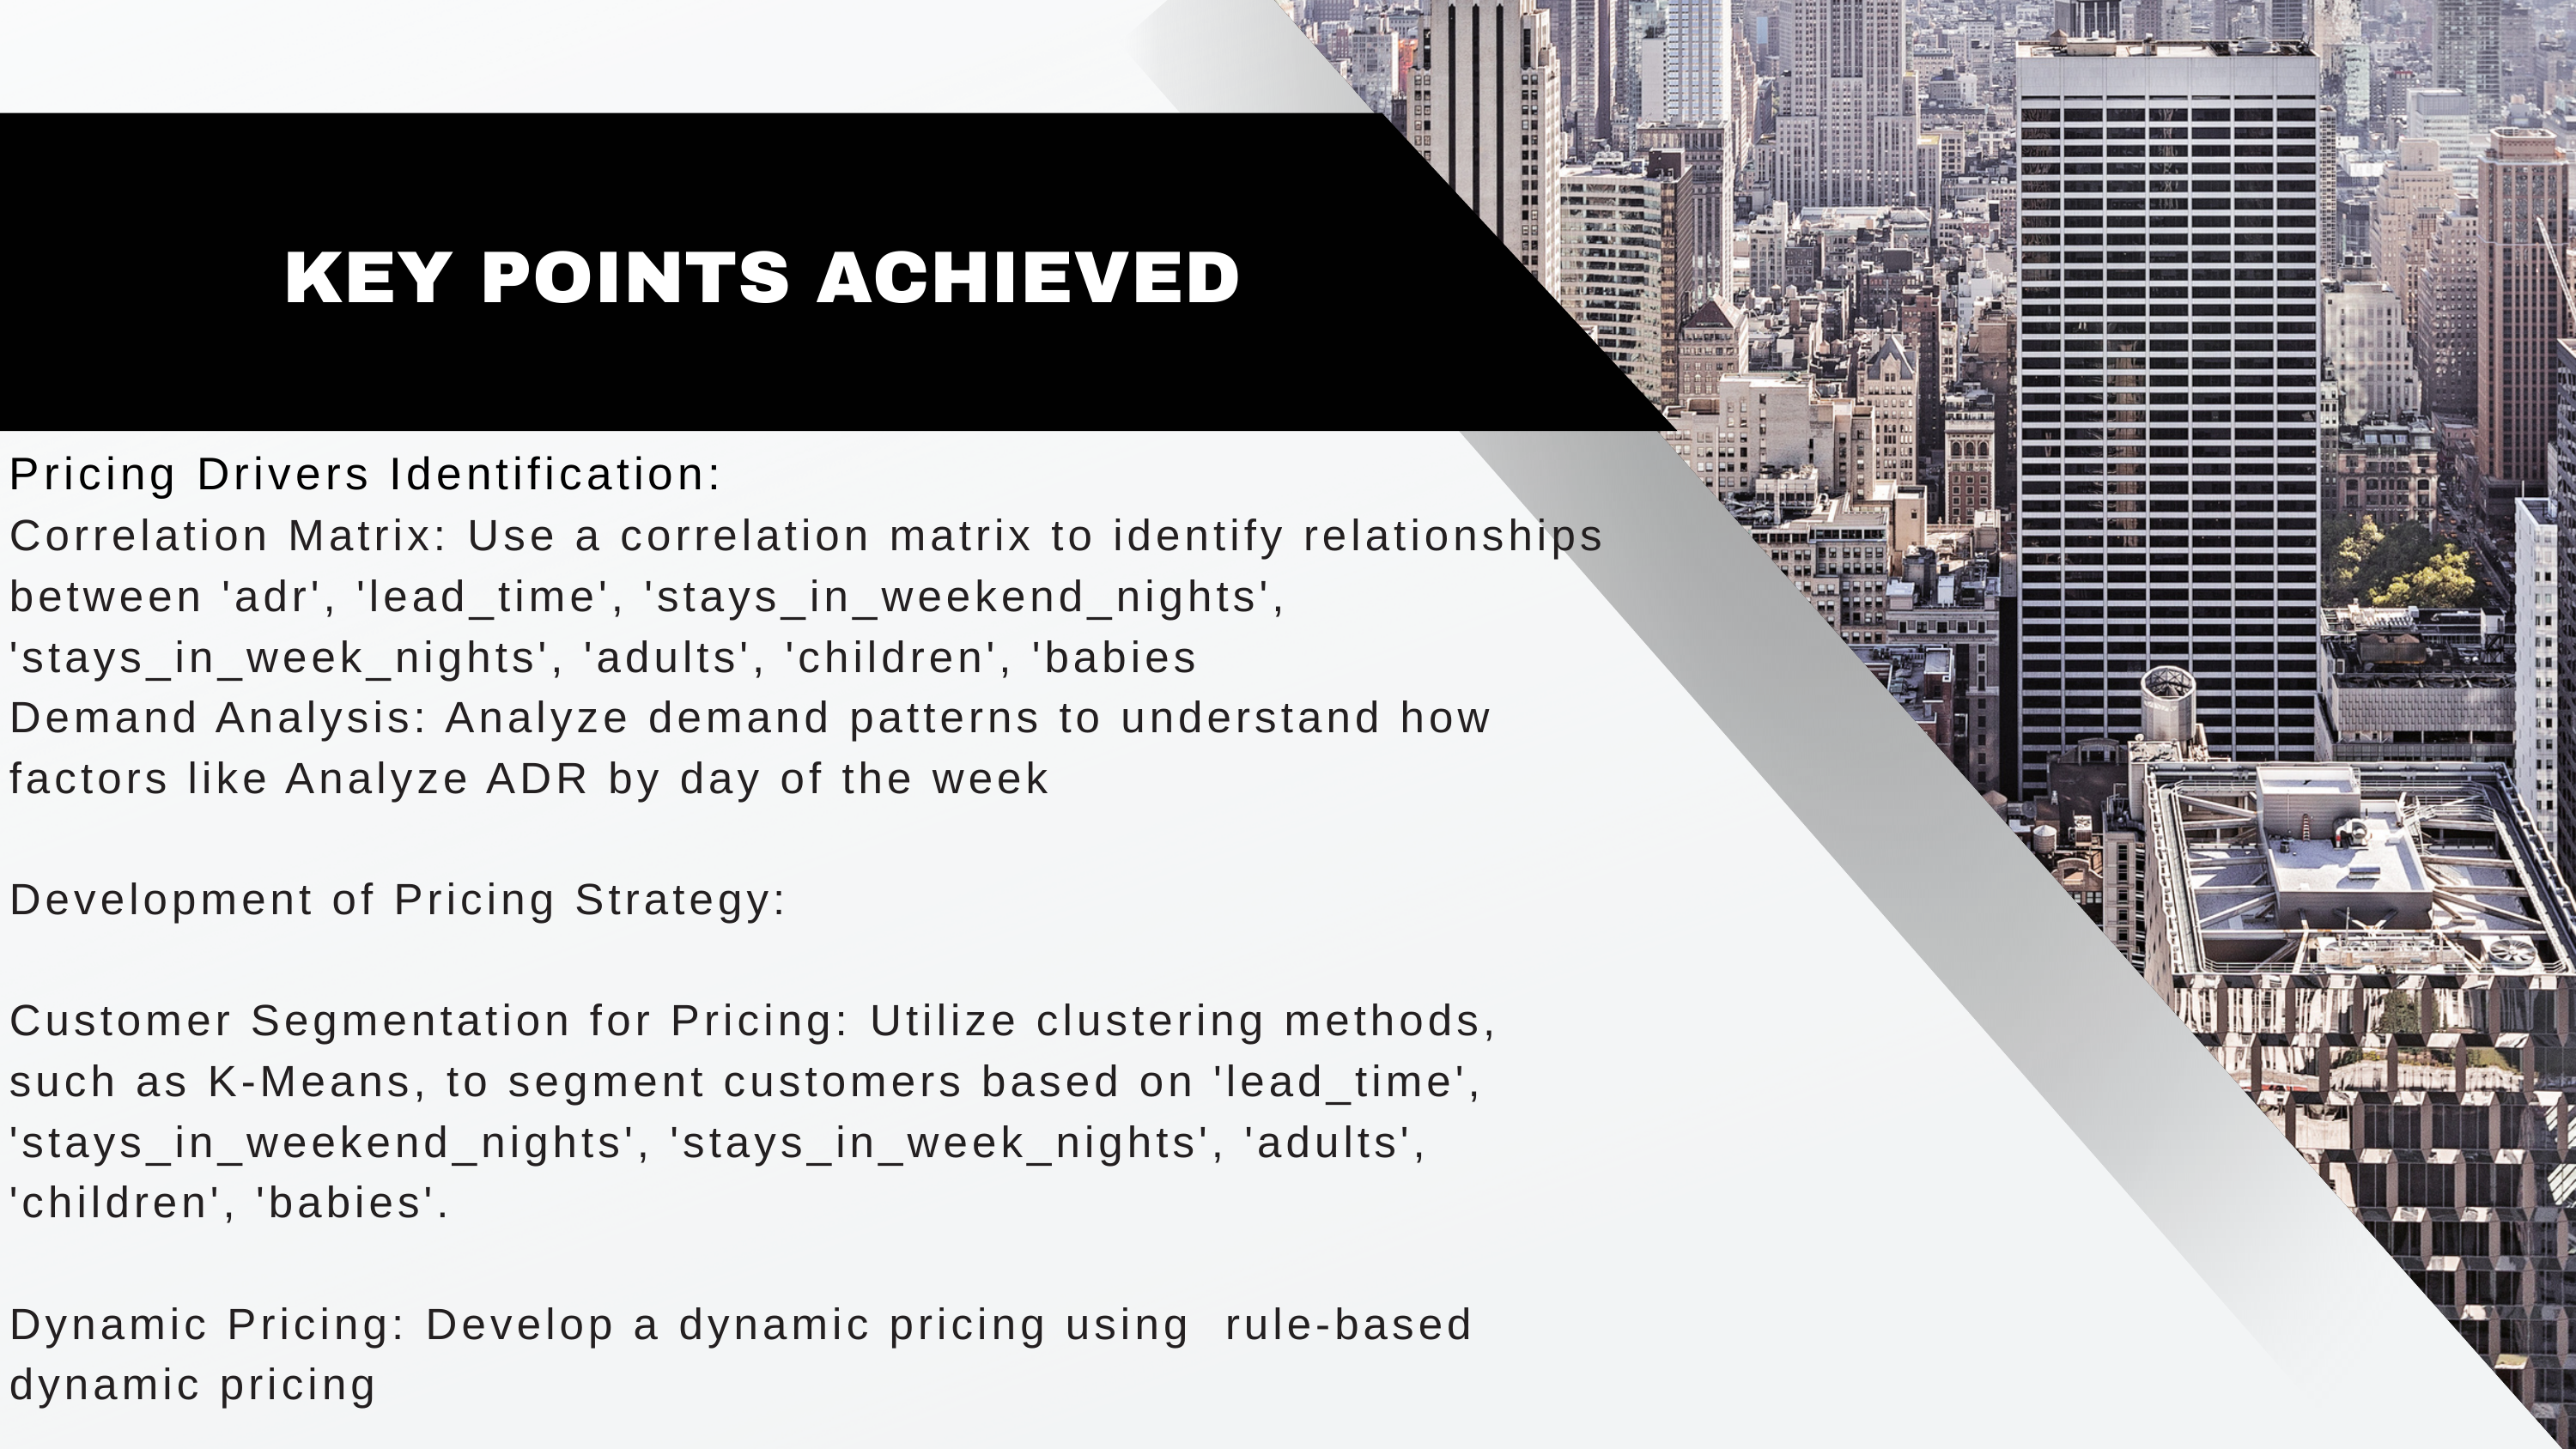

KEY POINTS ACHIEVED
Pricing Drivers Identification:
Correlation Matrix: Use a correlation matrix to identify relationships between 'adr', 'lead_time', 'stays_in_weekend_nights', 'stays_in_week_nights', 'adults', 'children', 'babies
Demand Analysis: Analyze demand patterns to understand how factors like Analyze ADR by day of the week

Development of Pricing Strategy:

Customer Segmentation for Pricing: Utilize clustering methods, such as K-Means, to segment customers based on 'lead_time', 'stays_in_weekend_nights', 'stays_in_week_nights', 'adults', 'children', 'babies'.

Dynamic Pricing: Develop a dynamic pricing using  rule-based dynamic pricing